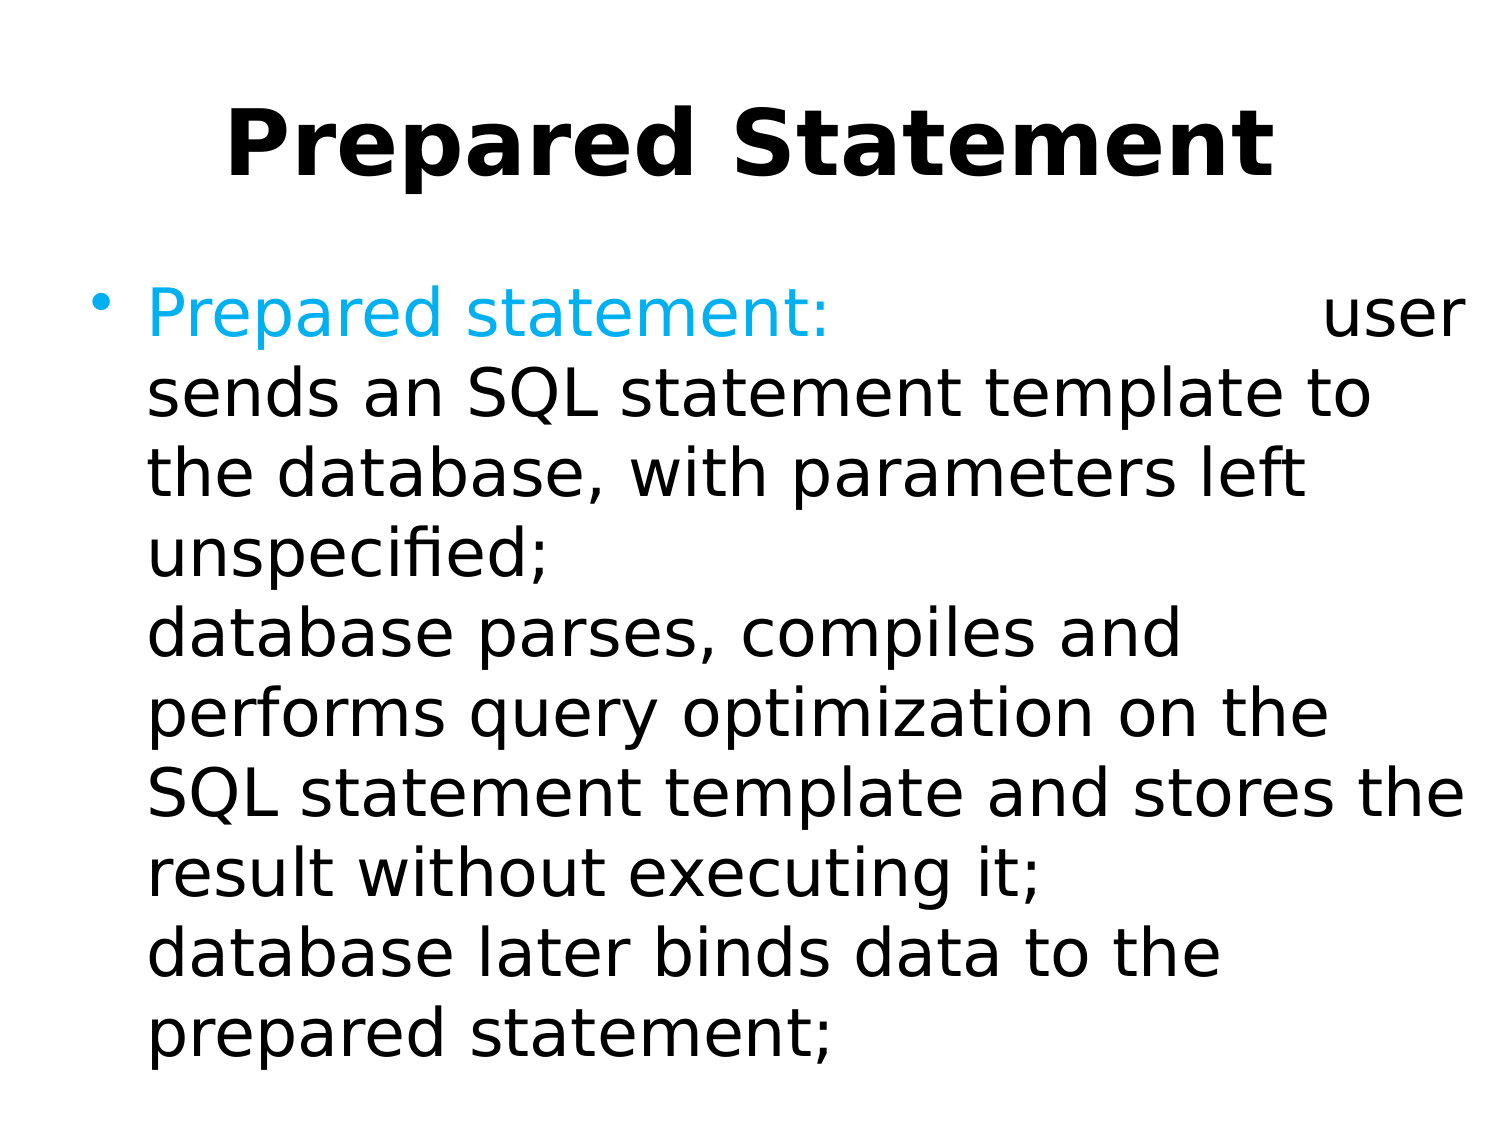

# Prepared Statement
Prepared statement:                       user sends an SQL statement template to the database, with parameters left unspecified;                                     database parses, compiles and performs query optimization on the SQL statement template and stores the result without executing it;               database later binds data to the prepared statement;